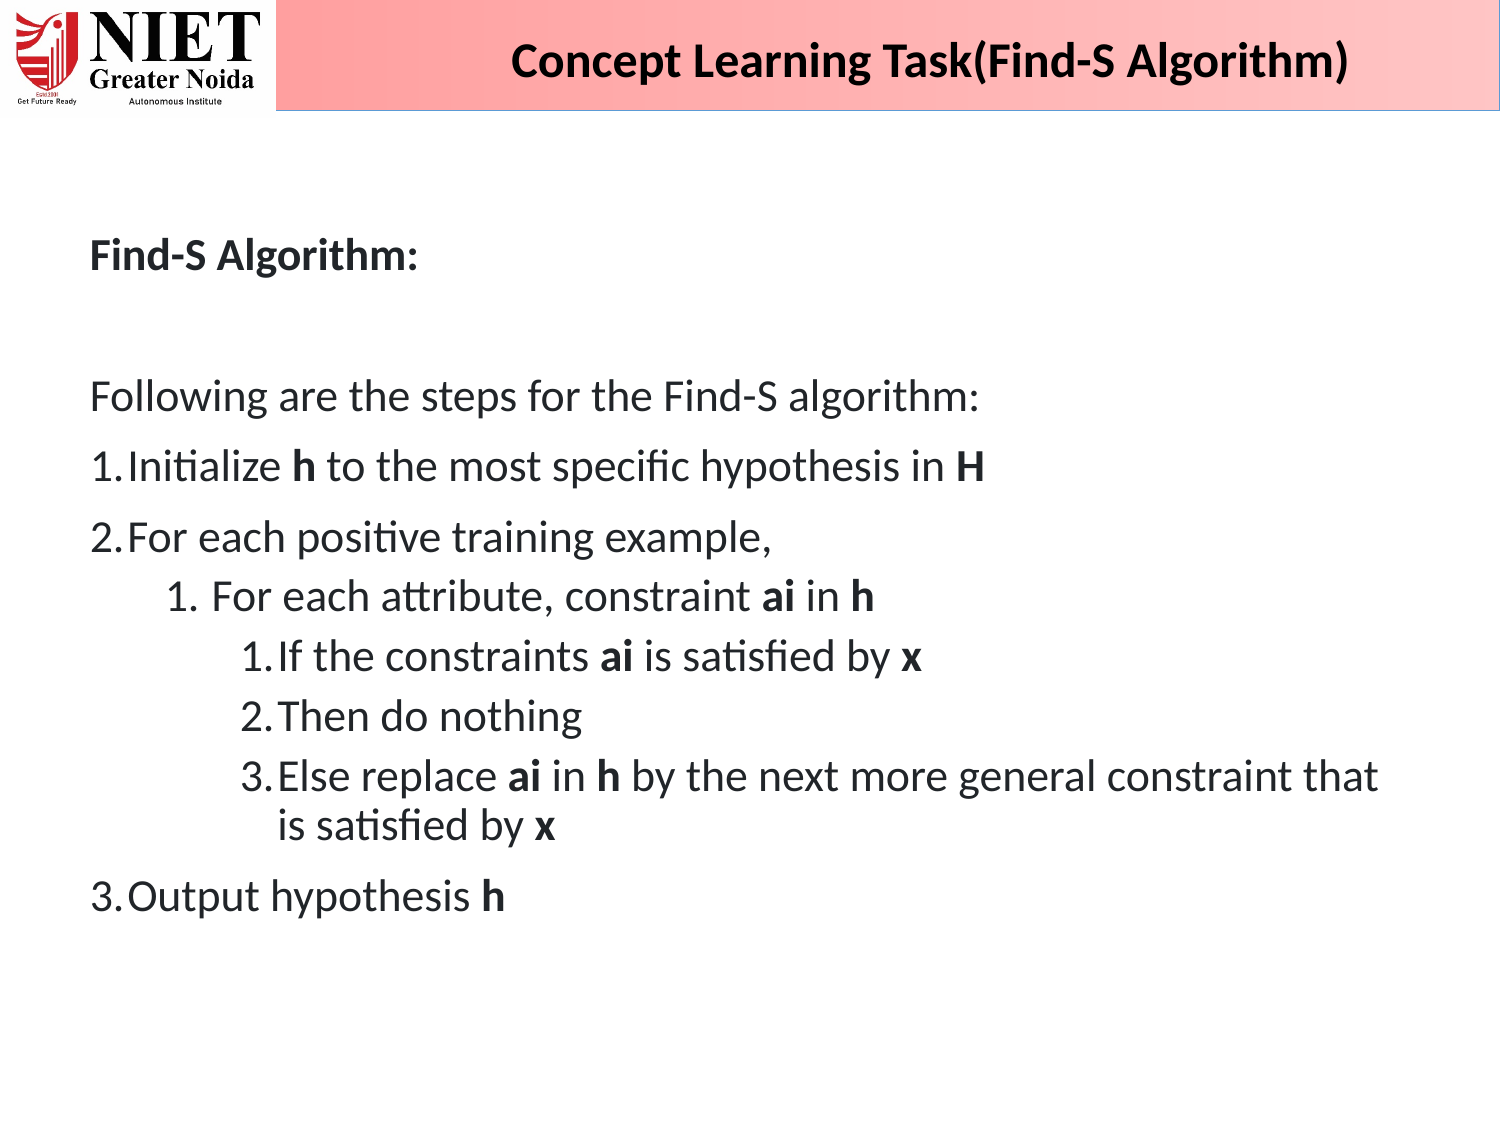

Concept Learning Task(Find-S Algorithm)
Find-S Algorithm:

Following are the steps for the Find-S algorithm:
Initialize h to the most specific hypothesis in H
For each positive training example,
For each attribute, constraint ai in h
If the constraints ai is satisfied by x
Then do nothing
Else replace ai in h by the next more general constraint that is satisfied by x
Output hypothesis h